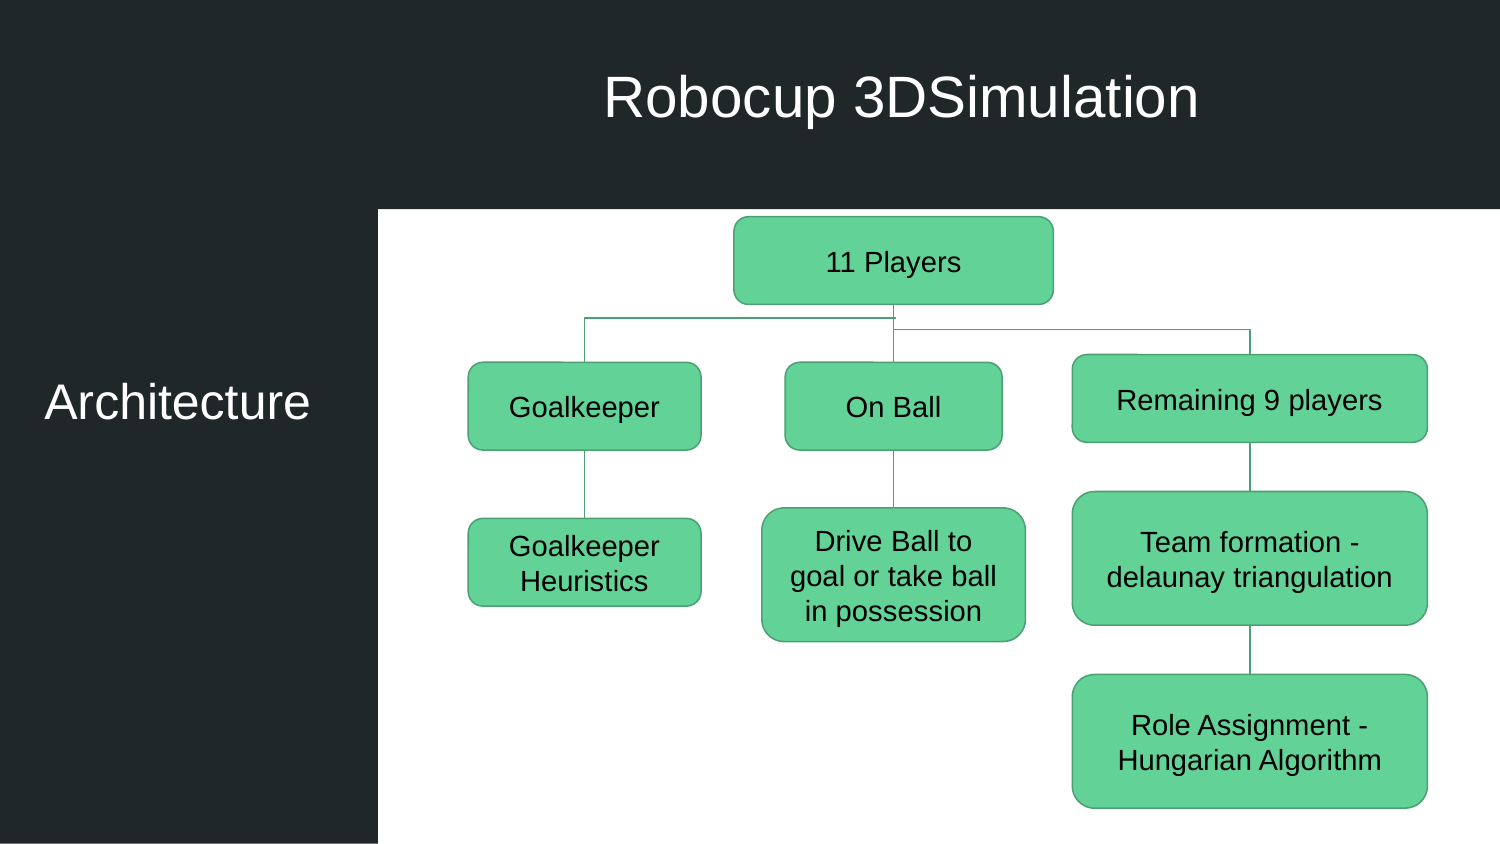

Robocup 3DSimulation

11 Players
Architecture
Remaining 9 players
Goalkeeper
On Ball
Team formation - delaunay triangulation
Drive Ball to goal or take ball in possession
Goalkeeper
Heuristics
Role Assignment - Hungarian Algorithm